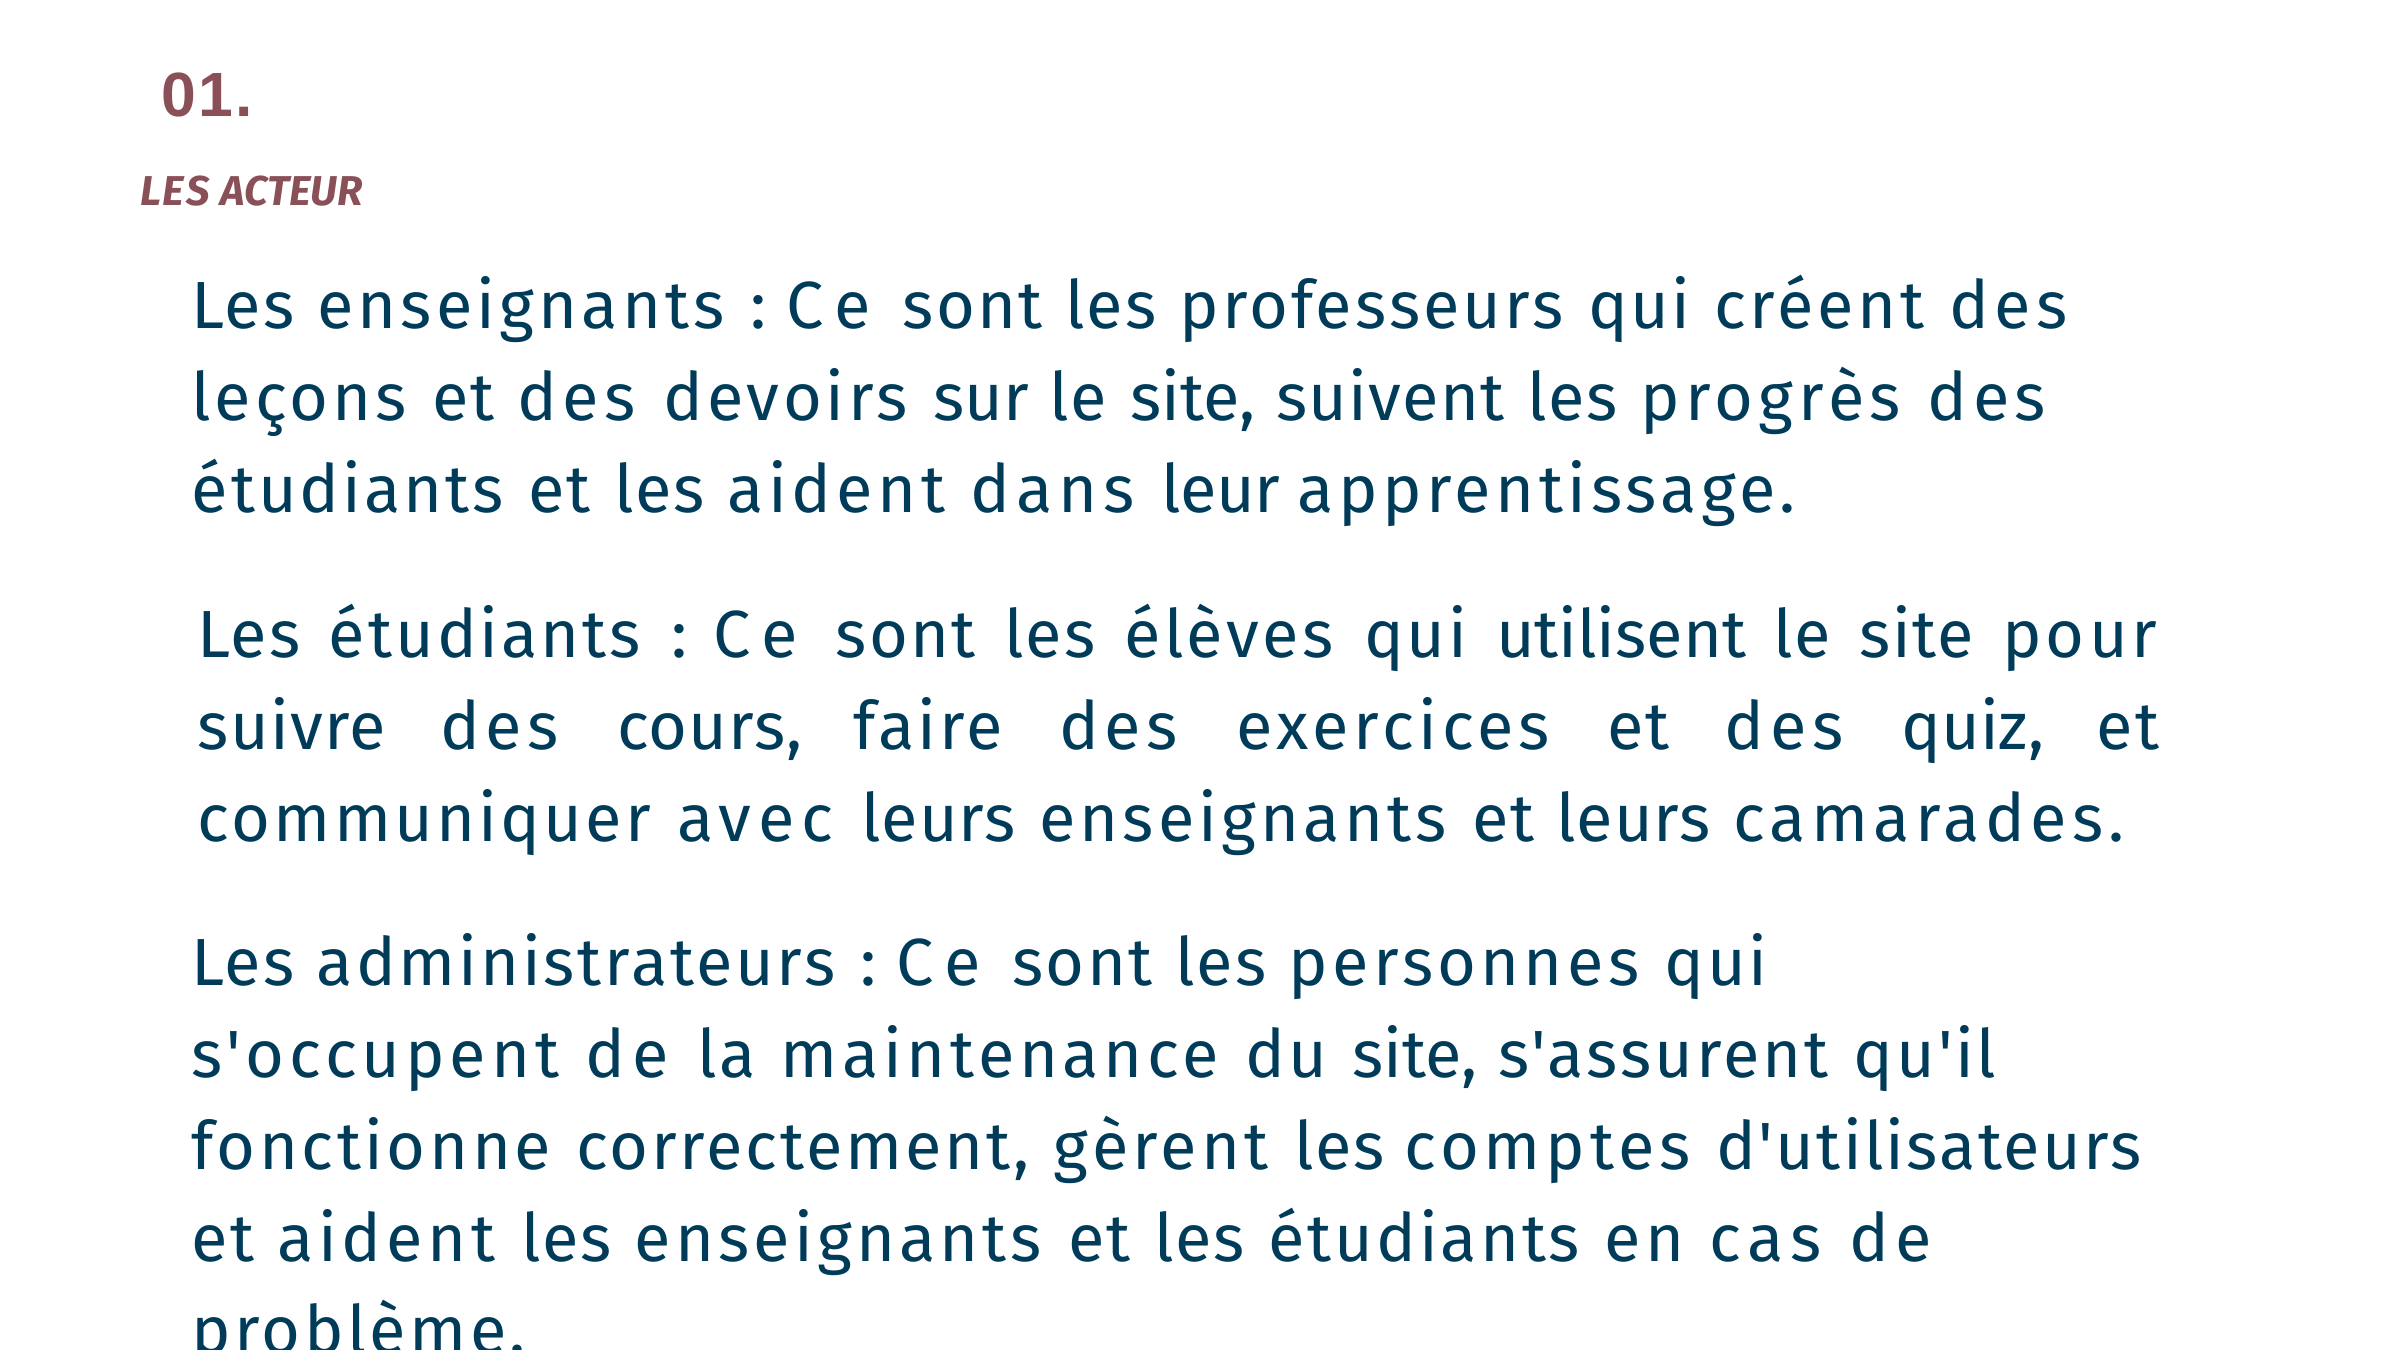

01.
LES ACTEUR
Les enseignants : Ce sont les professeurs qui créent des leçons et des devoirs sur le site, suivent les progrès des étudiants et les aident dans leur apprentissage.
Les étudiants : Ce sont les élèves qui utilisent le site pour suivre des cours, faire des exercices et des quiz, et communiquer avec leurs enseignants et leurs camarades.
Les administrateurs : Ce sont les personnes qui s'occupent de la maintenance du site, s'assurent qu'il fonctionne correctement, gèrent les comptes d'utilisateurs et aident les enseignants et les étudiants en cas de problème.